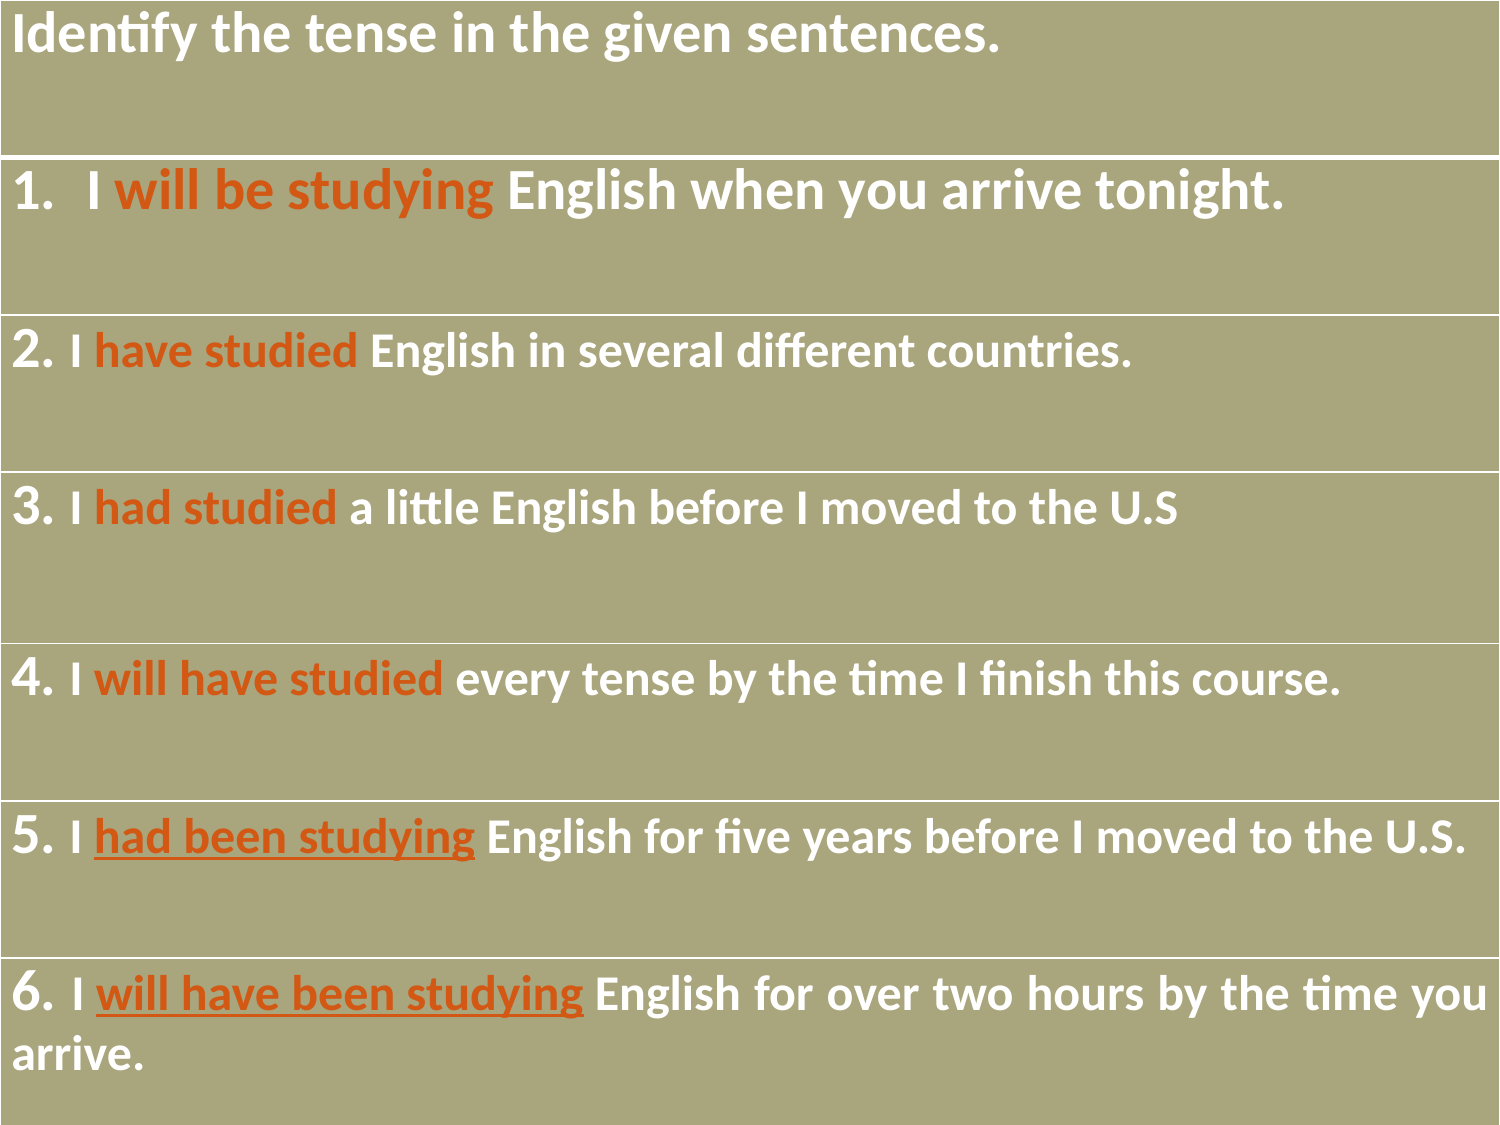

| Identify the tense in the given sentences. |
| --- |
| I will be studying English when you arrive tonight. |
| 2. I have studied English in several different countries. |
| 3. I had studied a little English before I moved to the U.S |
| 4. I will have studied every tense by the time I finish this course. |
| 5. I had been studying English for five years before I moved to the U.S. |
| 6. I will have been studying English for over two hours by the time you arrive. |